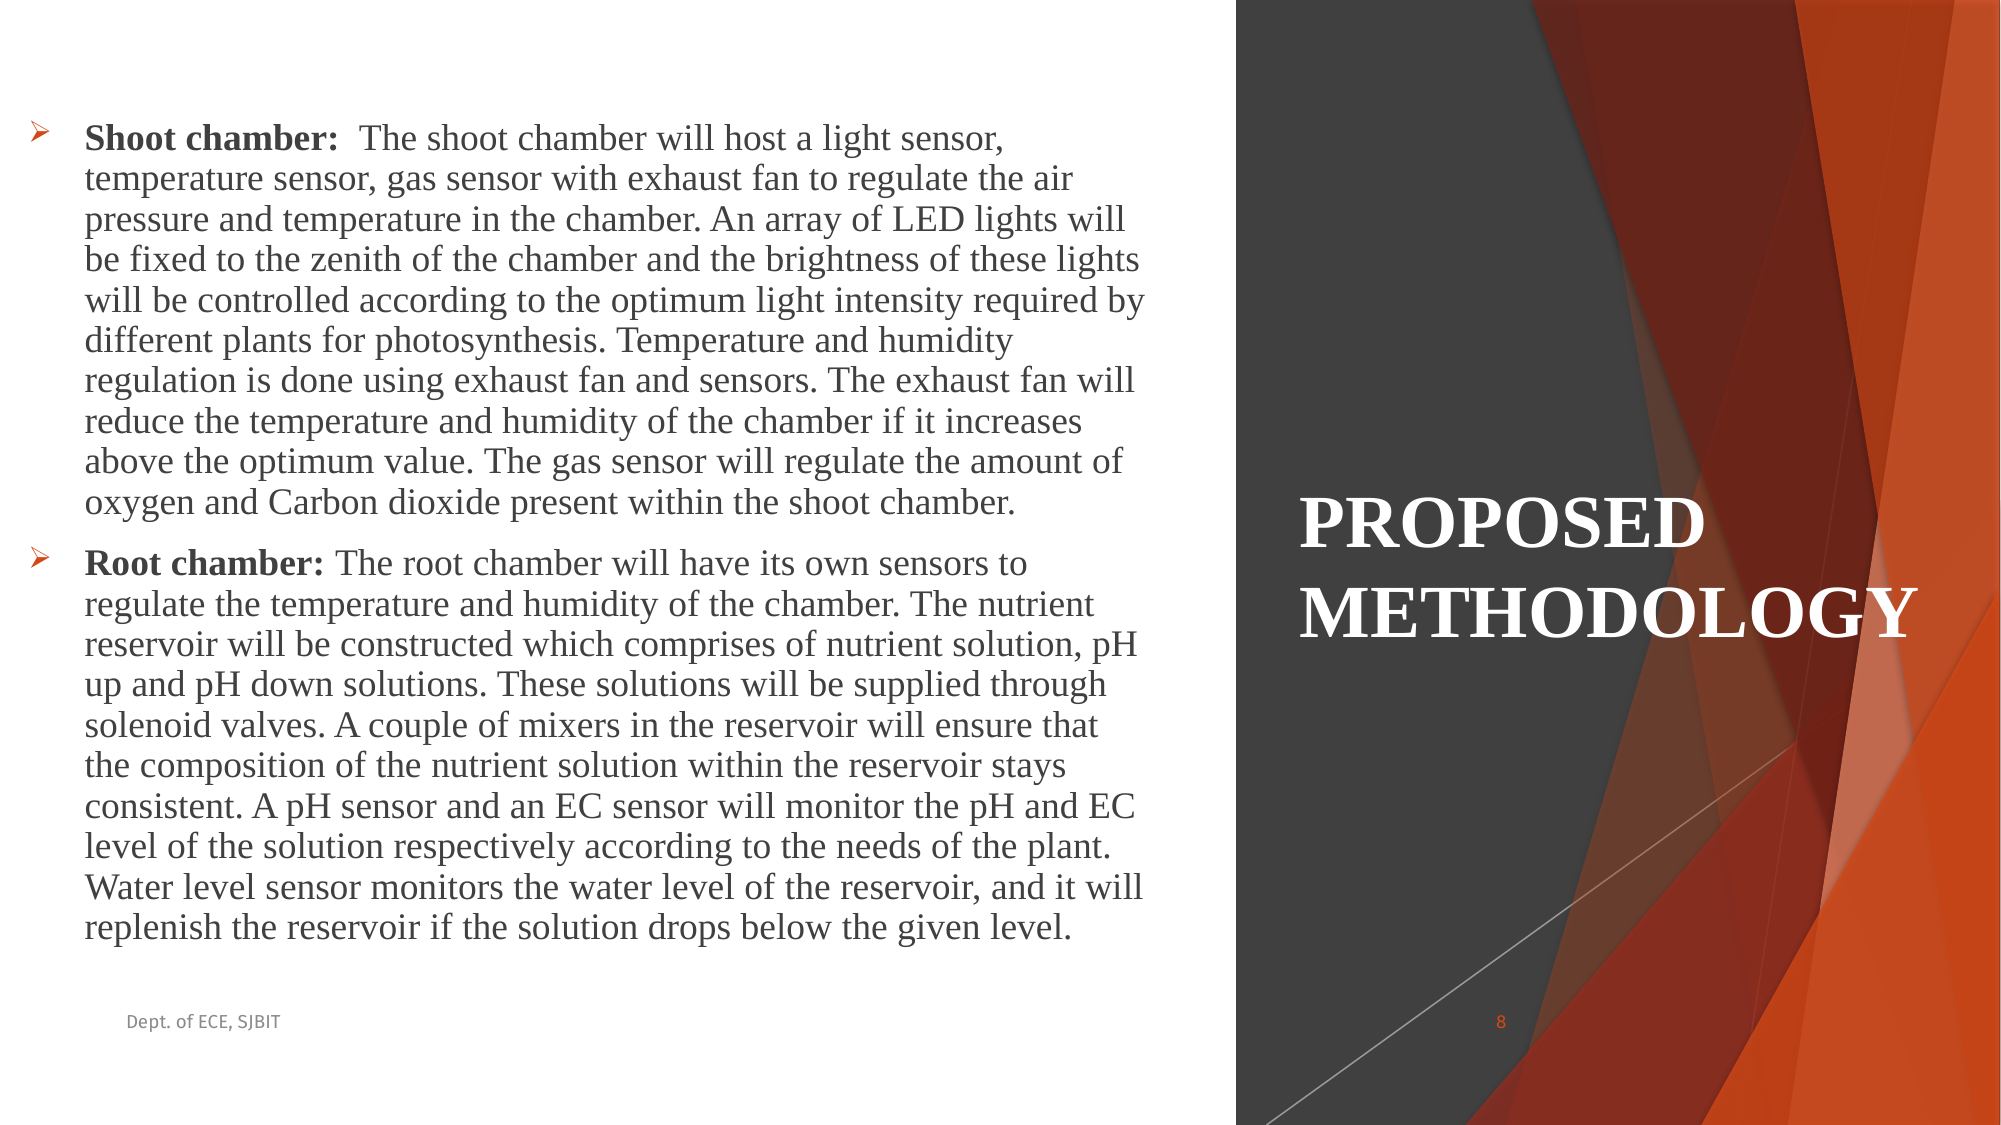

Shoot chamber:  The shoot chamber will host a light sensor, temperature sensor, gas sensor with exhaust fan to regulate the air pressure and temperature in the chamber. An array of LED lights will be fixed to the zenith of the chamber and the brightness of these lights will be controlled according to the optimum light intensity required by different plants for photosynthesis. Temperature and humidity regulation is done using exhaust fan and sensors. The exhaust fan will reduce the temperature and humidity of the chamber if it increases above the optimum value. The gas sensor will regulate the amount of oxygen and Carbon dioxide present within the shoot chamber.
Root chamber: The root chamber will have its own sensors to regulate the temperature and humidity of the chamber. The nutrient reservoir will be constructed which comprises of nutrient solution, pH up and pH down solutions. These solutions will be supplied through solenoid valves. A couple of mixers in the reservoir will ensure that the composition of the nutrient solution within the reservoir stays consistent. A pH sensor and an EC sensor will monitor the pH and EC level of the solution respectively according to the needs of the plant. Water level sensor monitors the water level of the reservoir, and it will replenish the reservoir if the solution drops below the given level.
# PROPOSED METHODOLOGY

Dept. of ECE, SJBIT
8